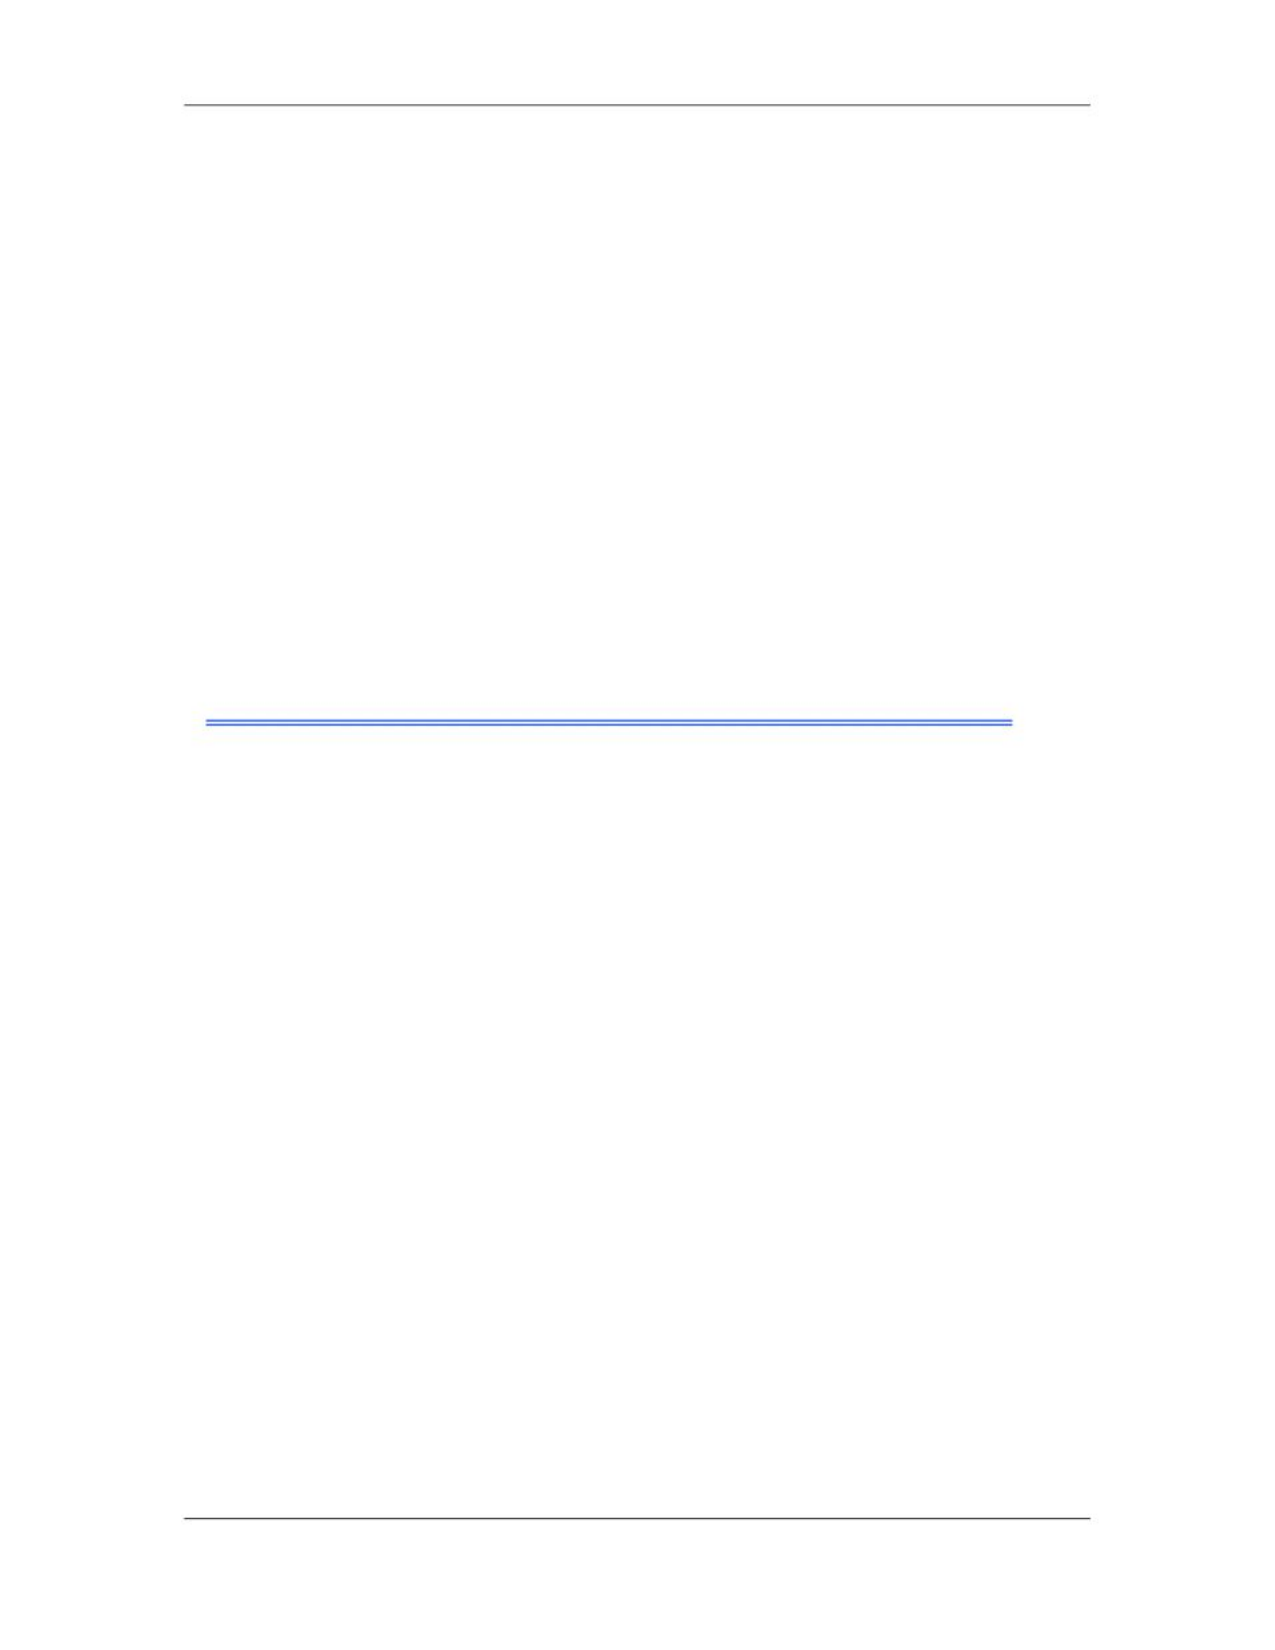

Software Project Management (CS615)

																																																																																																									√																																																						3. Risk analysis and risk management
																																																																																																									√																																																						4. Scheduling

																																																																																																																																																																					5. Staffing
																																																																																																																																																																					6. Budget analysis and administration
																																																																																																									√																																																						7. Personnel management
																																																																																																									√																																																						8. Task assignment
																																																																																																									√																																																						9. Delegation of authority
																																																																																																									√																																																						10. Assignment of development resources

																																																																																																																																																																					11. Supervision of development equipment maintenance
																																																																																																																																																																					12. Supervision and control of development

																																																																																																																																																																					13. Organization of reviews and formal presentations
																																																																																																																																																																					14. Establishment of standards and methods
																																																																																																									√																																																						15. Quality assurance and control
																																																																																																									√																																																						16. Configuration management and control
																																																																																																																																																																					17. Supervision of subcontractors and vendors
																																																																																																									√																																																						18. Higher management interface and coordination

																																																																																																																																																																					19. Customer interface and coordination
																																																																																																									√																																																						20. Reporting

																																																																																																																																																																					21. Administration and services

																																																																																																									–										Note that budget analysis and administration is not a mandatory management

																																																																																																																								task, simply because not all projects administer their own budget.					Some
																																																																																																																								organizations have a financial officer responsible for the administration of

																																																																																																																								project budgets.
																																																																																																									–										Customer interface is also not a mandatory management task because not all

																																																																																																																								projects have a customer. In the case of company internal projects, high level
																																																																																																																								management, together with the designated users of the system being

																																																																																																																								developed, play the role of customer. It is usually they who specify the initial
																																																																																																																								project requirements, and it is to them that the project manager must come for

																																																																																																																								final approval and for final system acceptance.

																																																																																																									–										Break down the work until accurate estimates of cost and resources needed to
																																																																																																																								perform the task are provided.

																																																																																																									–										Ensure that clearly defined starting and ending events are defined for the task.

																																																																																																																								This may be the production of a deliverable or the occurrence of an event.

																																																																																																									–										Verify that the lowest level tasks can be performed within a “reasonable”
																																																																																																																								period of time. Each state organization must define “reasonable.”

																																																																																																									–										If the time period to complete a task is too long, an accurate project status in

																																																																																																																								the implementation phase may not be possible.

																																																																																																									–										An industry standard rule of thumb is to make work packages that can be

																																																																																						                                                                                                                                 282

																																																																																																																																																																																						© Copyright Virtual University of Pakistan